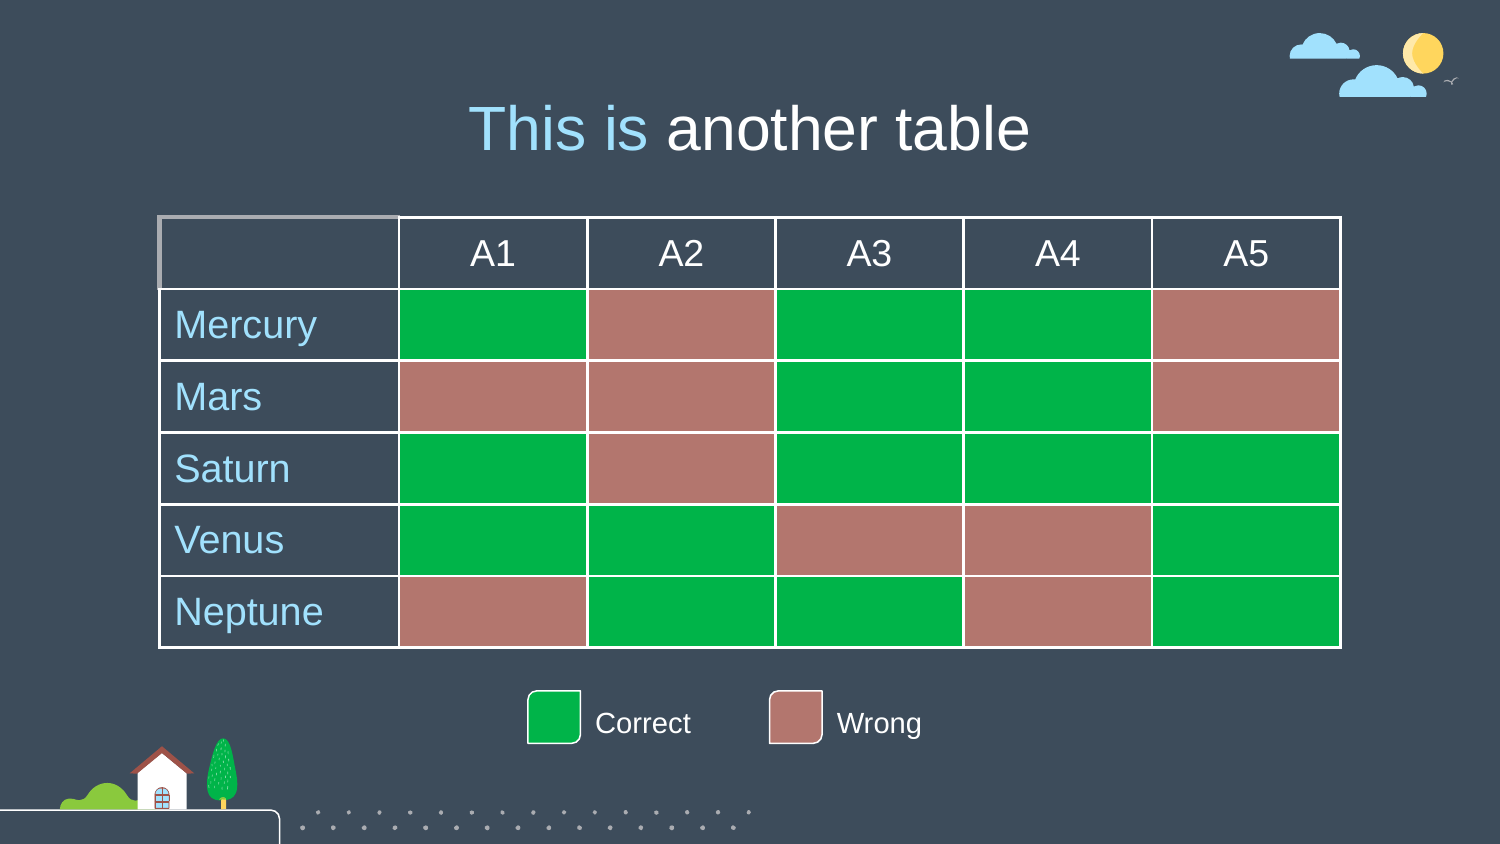

# This is another table

|  | A1 | A2 | A3 | A4 | A5 |
| --- | --- | --- | --- | --- | --- |
| Mercury |  |  |  |  |  |
| Mars |  |  |  |  |  |
| Saturn |  |  |  |  |  |
| Venus |  |  |  |  |  |
| Neptune |  |  |  |  |  |
Correct
Wrong